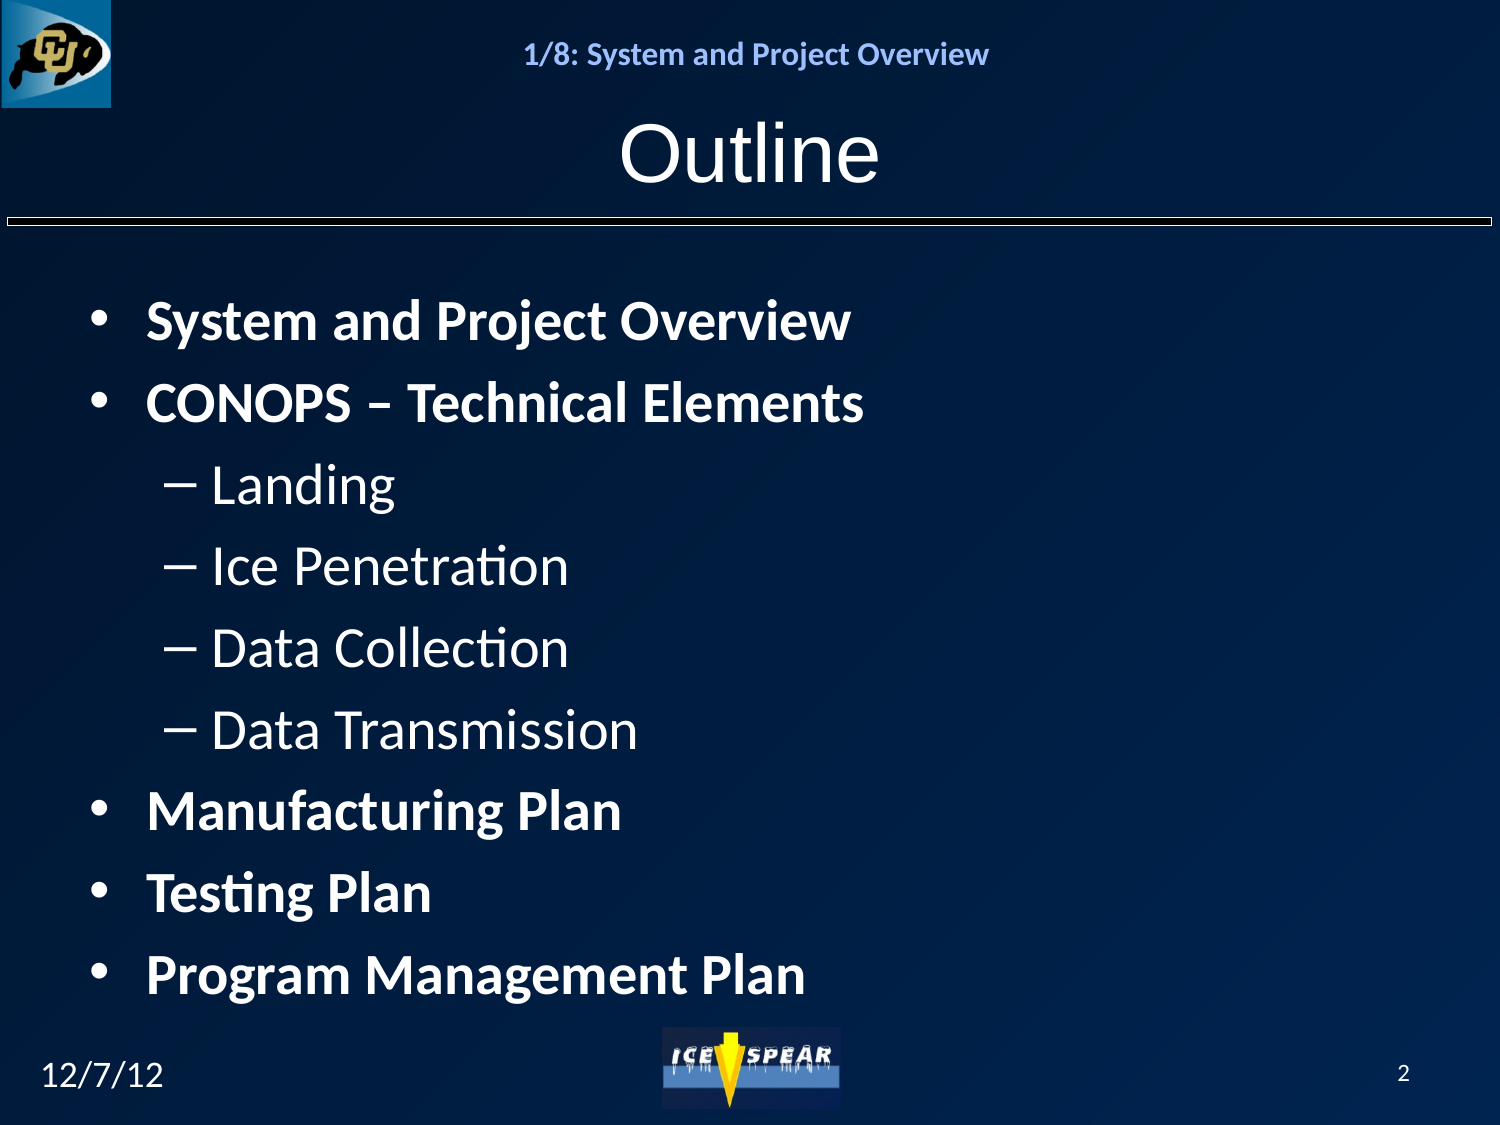

# Outline
System and Project Overview
CONOPS – Technical Elements
Landing
Ice Penetration
Data Collection
Data Transmission
Manufacturing Plan
Testing Plan
Program Management Plan

12/7/12
2